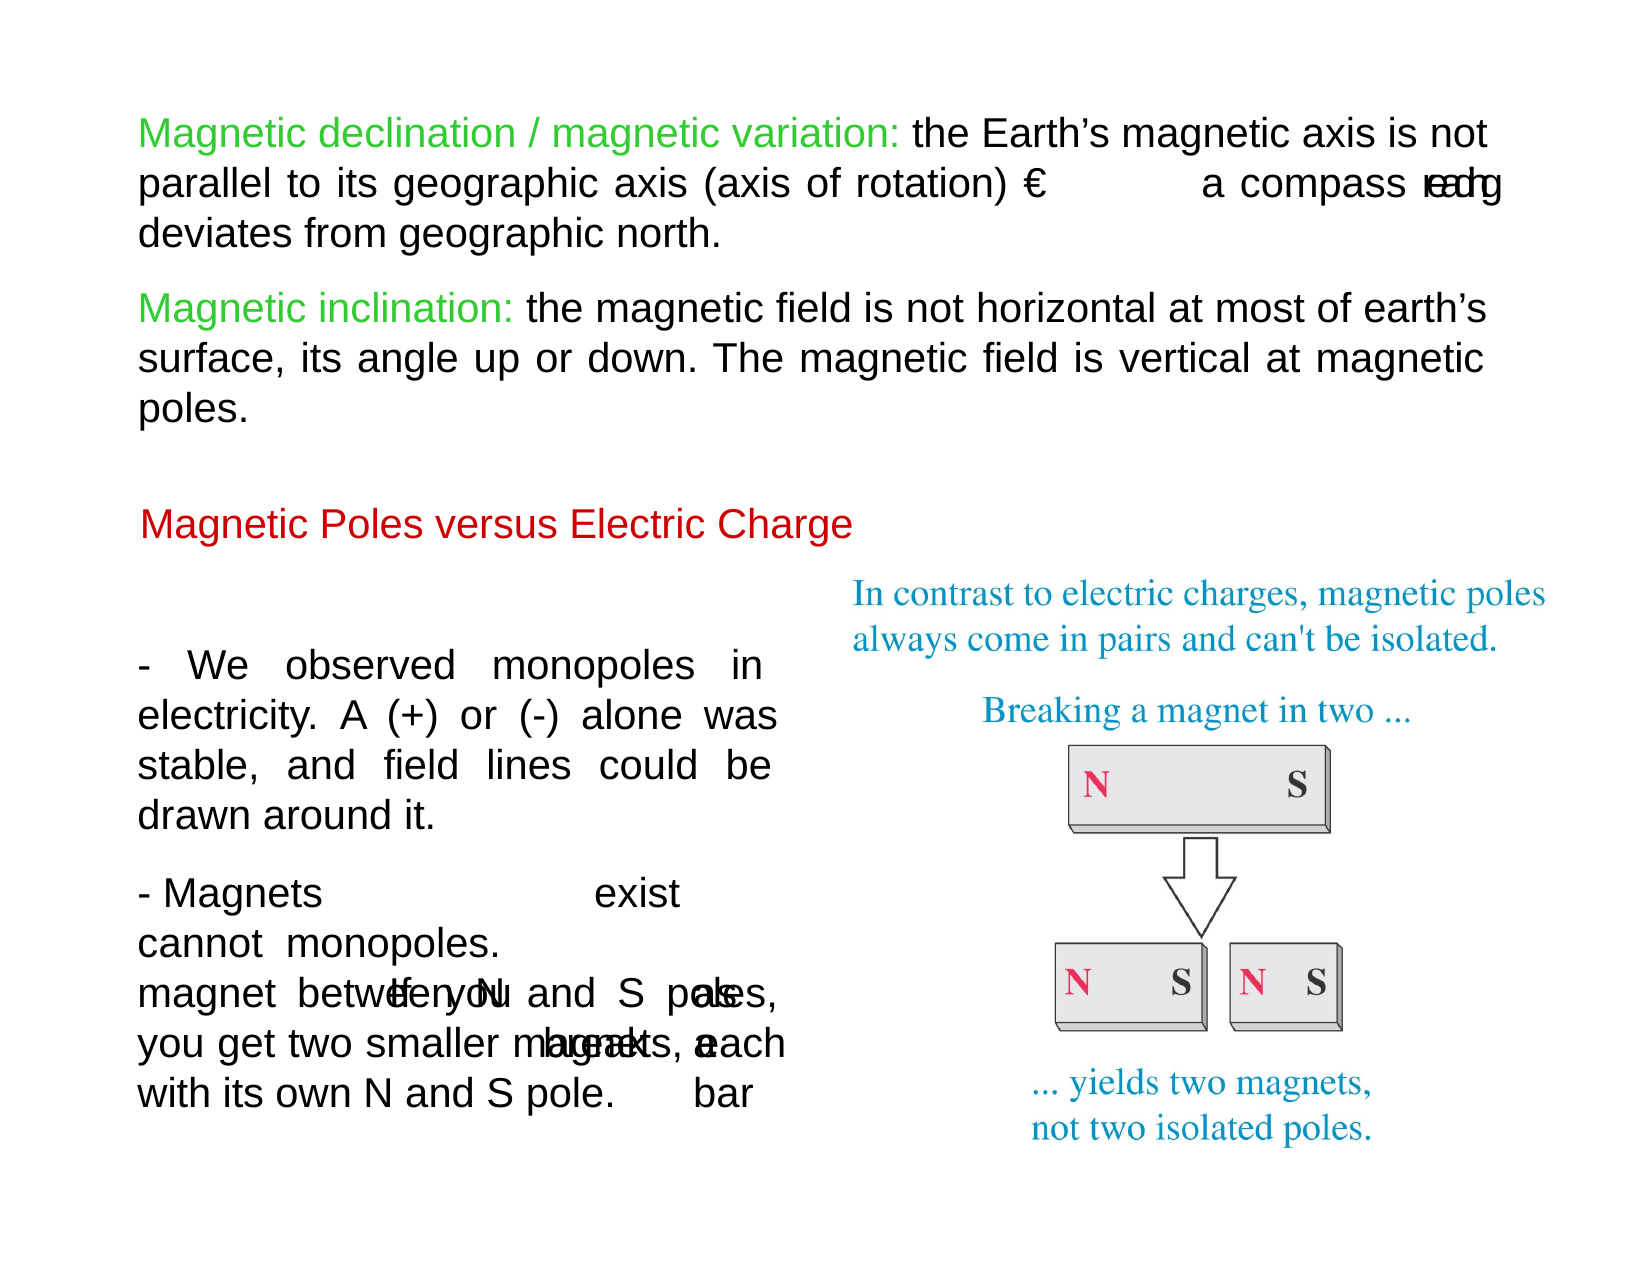

Magnetic declination / magnetic variation: the Earth’s magnetic axis is not  parallel to its geographic axis (axis of rotation) € a compass reading  deviates from geographic north.
Magnetic inclination: the magnetic field is not horizontal at most of earth’s  surface, its angle up or down. The magnetic field is vertical at magnetic  poles.

Magnetic Poles versus Electric Charge

- We observed monopoles in  electricity. A (+) or (-) alone was  stable, and field lines could be  drawn around it.

- Magnets		cannot  monopoles.	If	you
exist			as  break	a	bar
magnet between N and S poles,  you get two smaller magnets, each  with its own N and S pole.